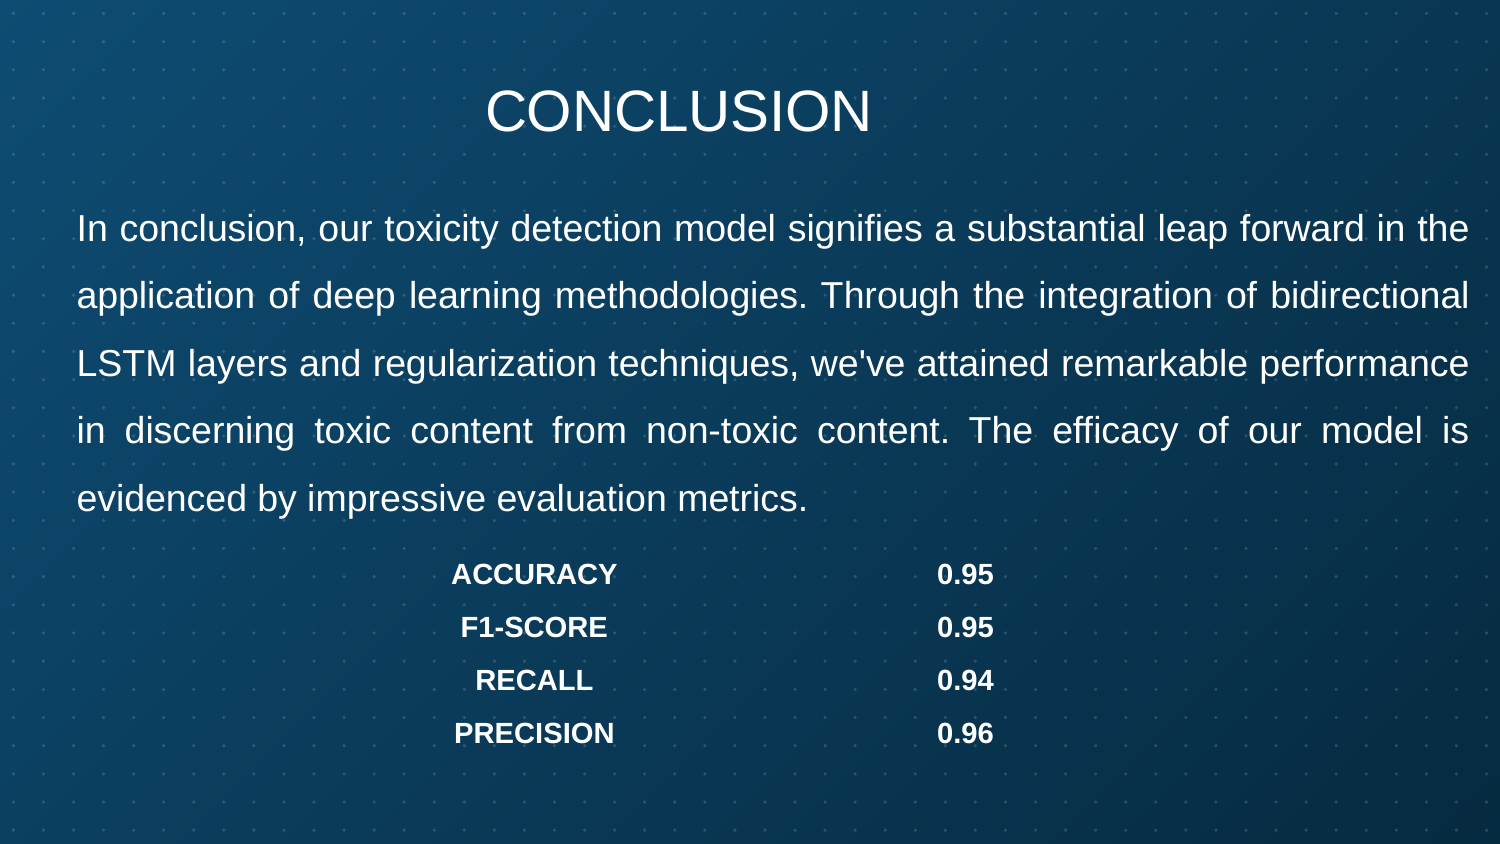

# CONCLUSION
In conclusion, our toxicity detection model signifies a substantial leap forward in the application of deep learning methodologies. Through the integration of bidirectional LSTM layers and regularization techniques, we've attained remarkable performance in discerning toxic content from non-toxic content. The efficacy of our model is evidenced by impressive evaluation metrics.

| ACCURACY | 0.95 |
| --- | --- |
| F1-SCORE | 0.95 |
| RECALL | 0.94 |
| PRECISION | 0.96 |